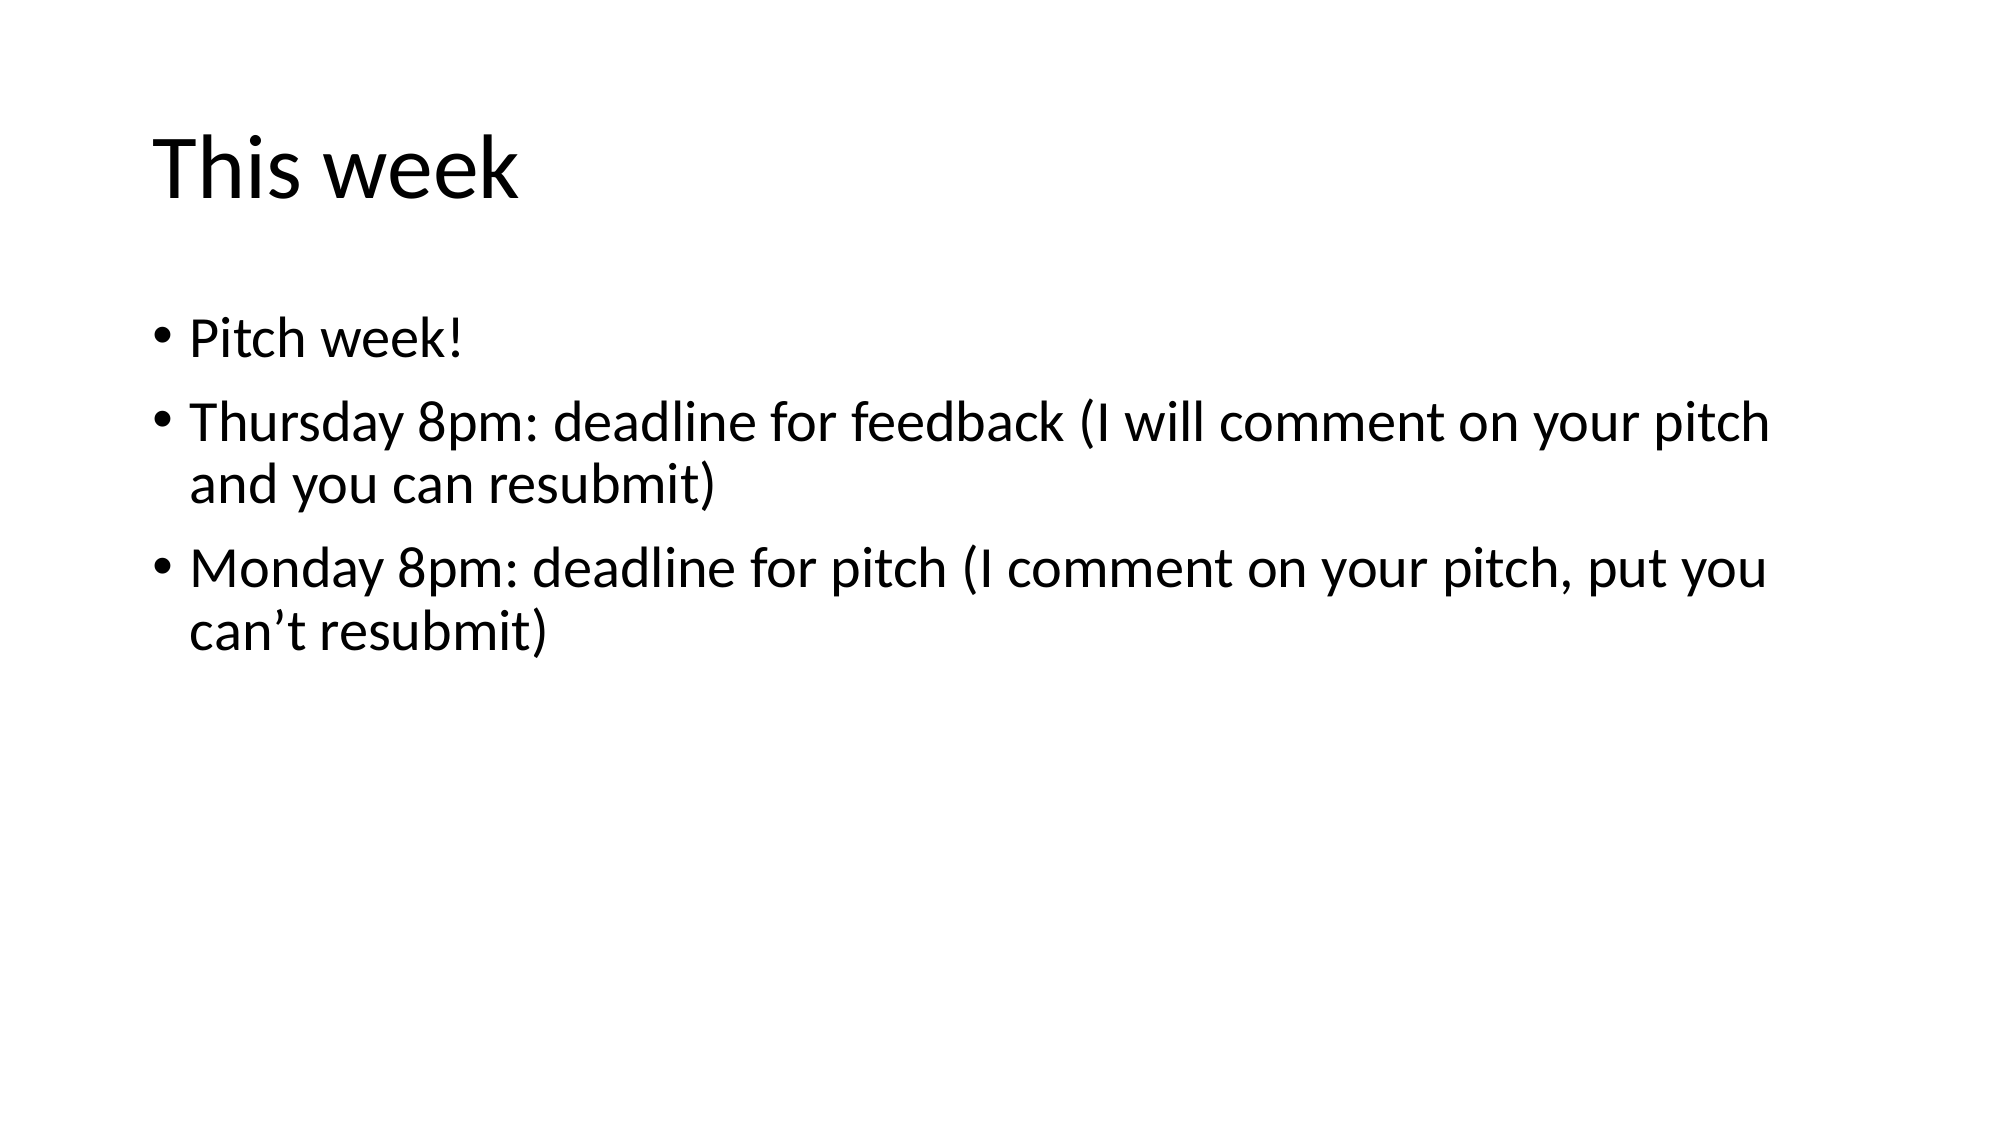

# This week
Pitch week!
Thursday 8pm: deadline for feedback (I will comment on your pitch and you can resubmit)
Monday 8pm: deadline for pitch (I comment on your pitch, put you can’t resubmit)